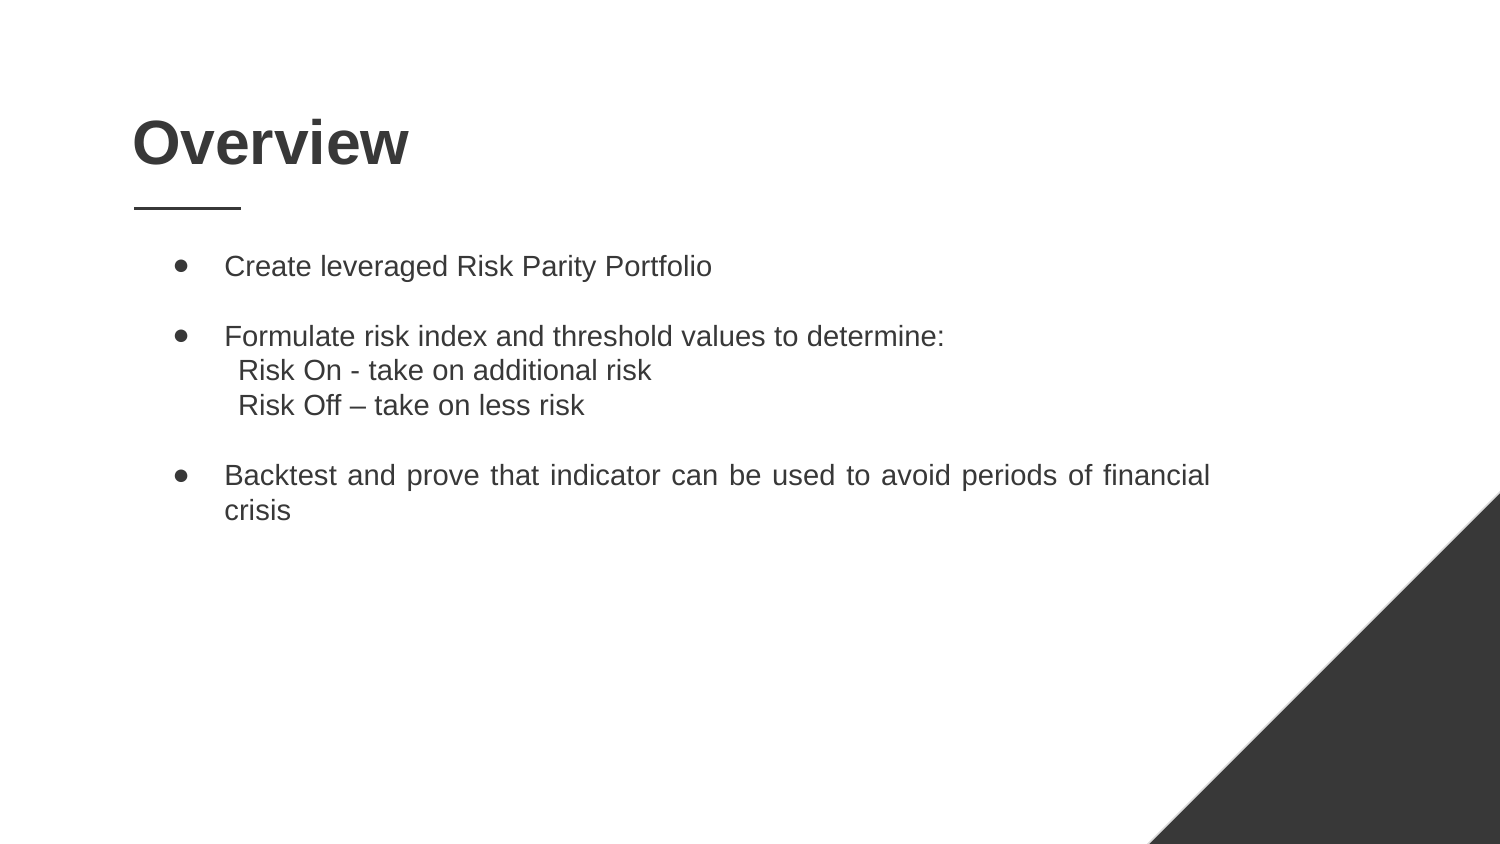

# Overview
Create leveraged Risk Parity Portfolio

Formulate risk index and threshold values to determine:
        Risk On - take on additional risk
        Risk Off – take on less risk

Backtest and prove that indicator can be used to avoid periods of financial crisis